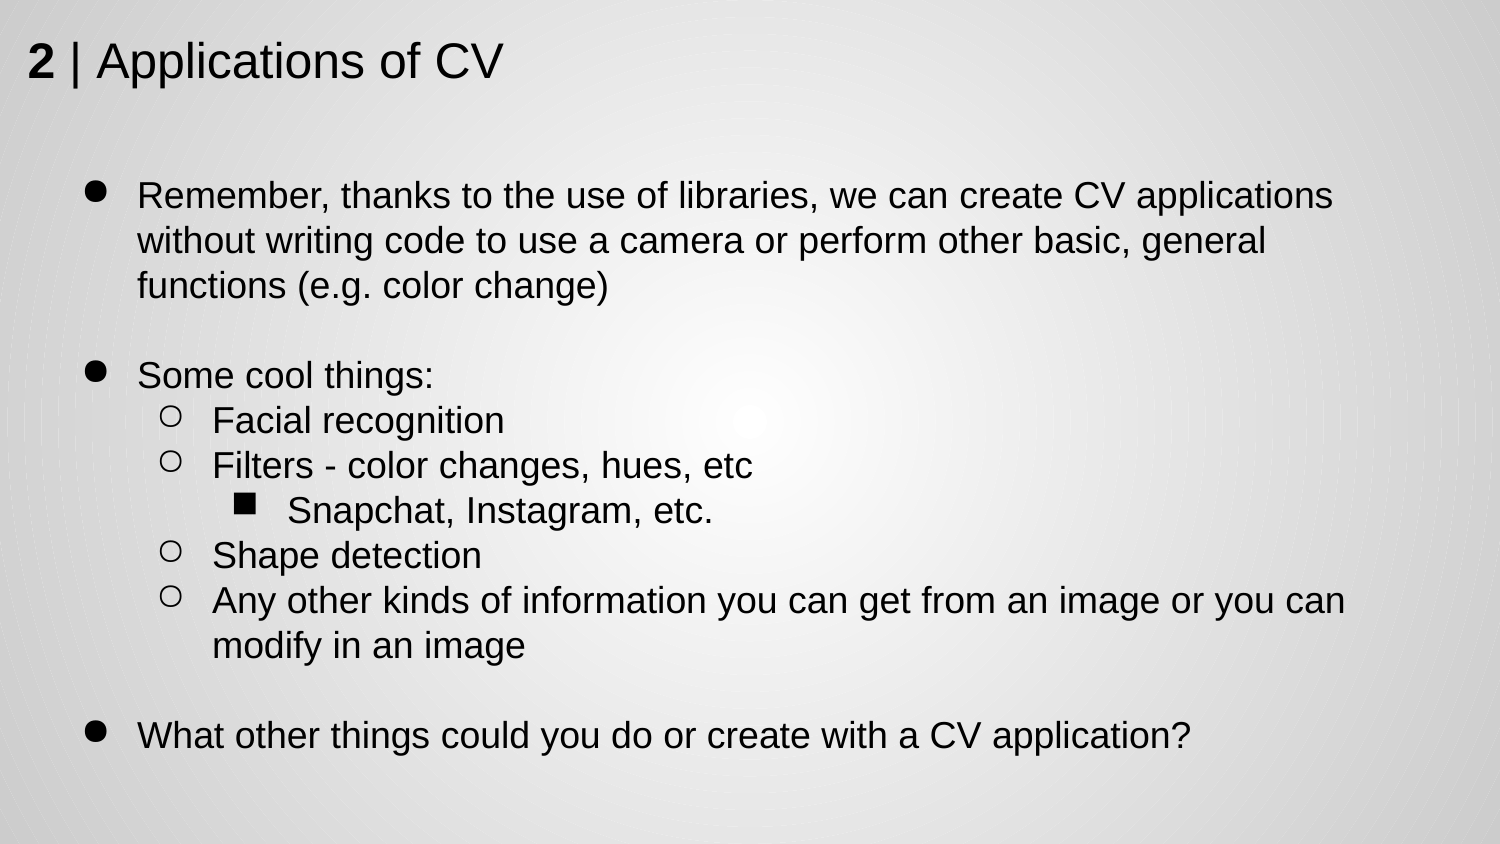

2 | Applications of CV
Remember, thanks to the use of libraries, we can create CV applications without writing code to use a camera or perform other basic, general functions (e.g. color change)

Some cool things:
Facial recognition
Filters - color changes, hues, etc
Snapchat, Instagram, etc.
Shape detection
Any other kinds of information you can get from an image or you can modify in an image

What other things could you do or create with a CV application?